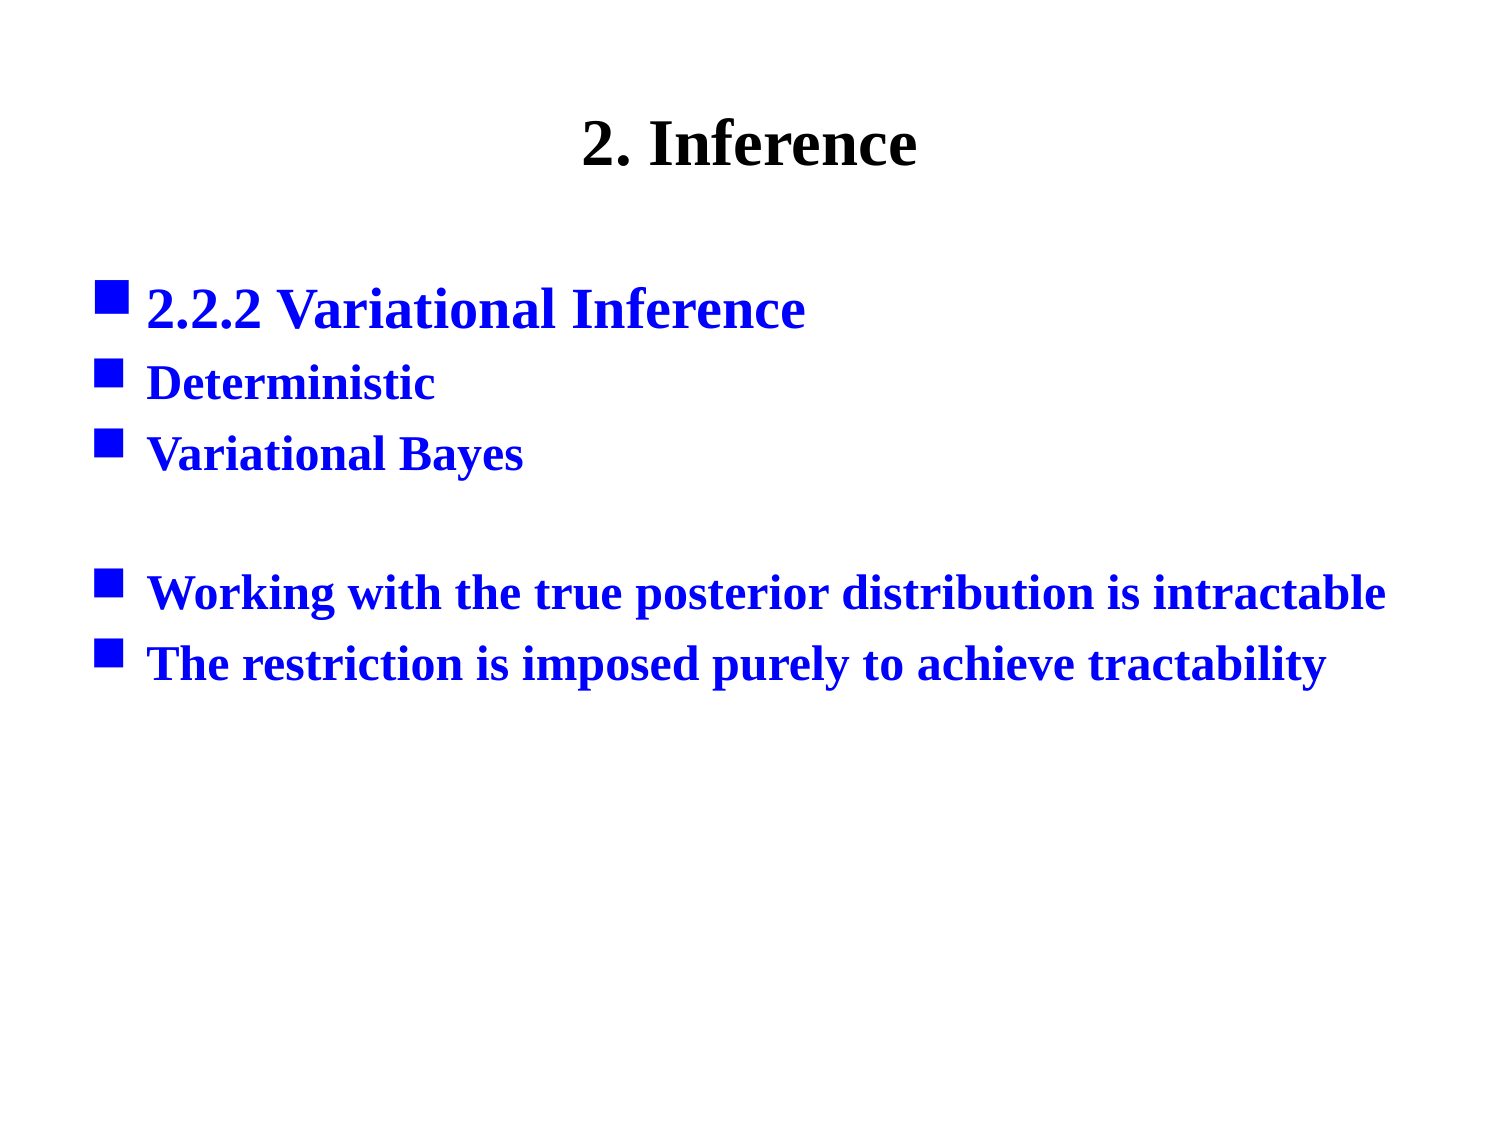

# 2. Inference
2.2.2 Variational Inference
Deterministic
Variational Bayes

Working with the true posterior distribution is intractable
The restriction is imposed purely to achieve tractability